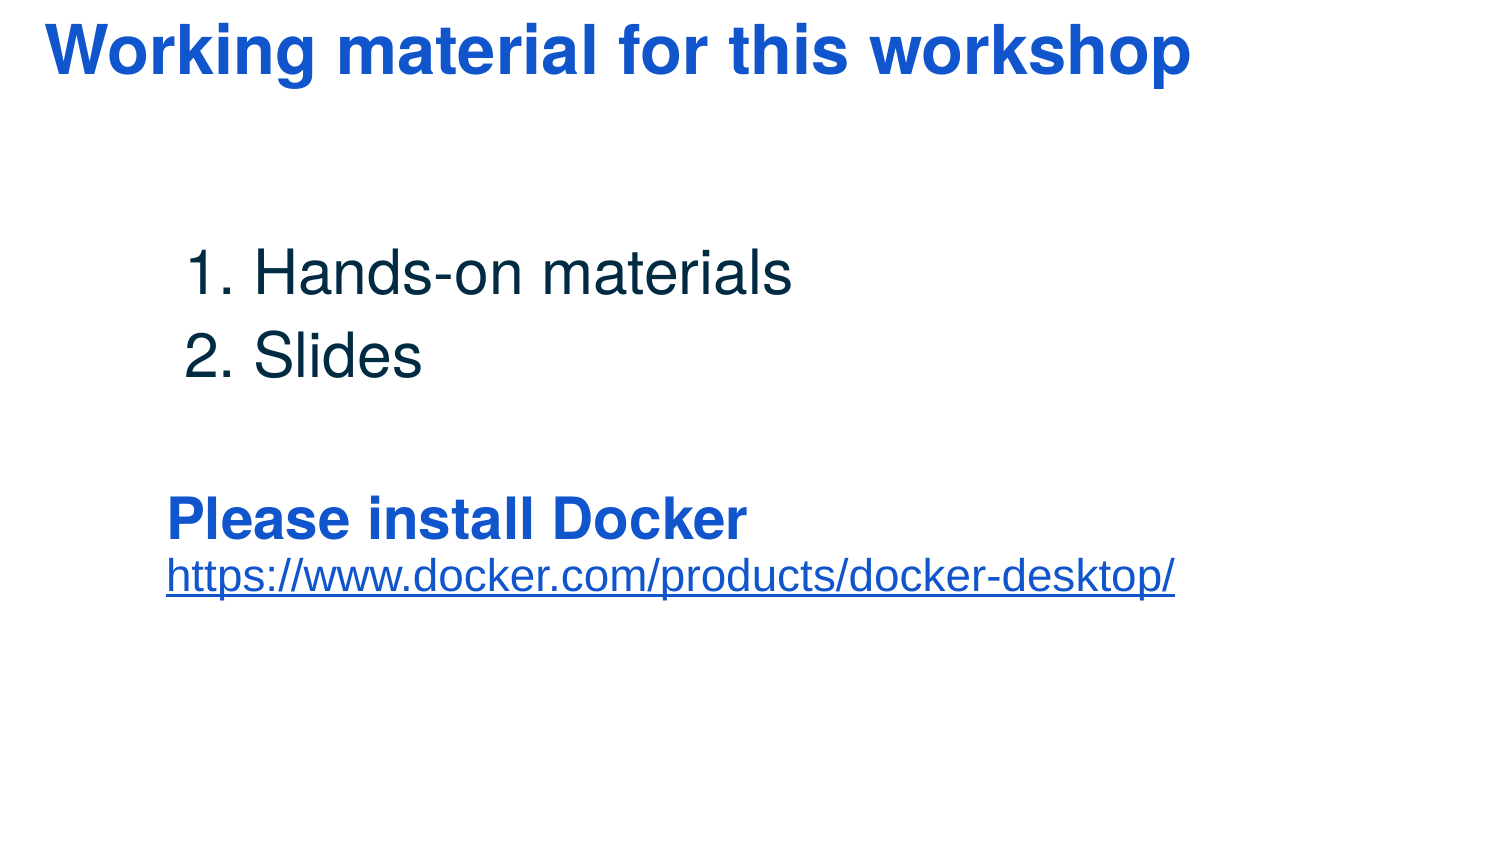

# Working material for this workshop
Hands-on materials
Slides

Please install Docker https://www.docker.com/products/docker-desktop/